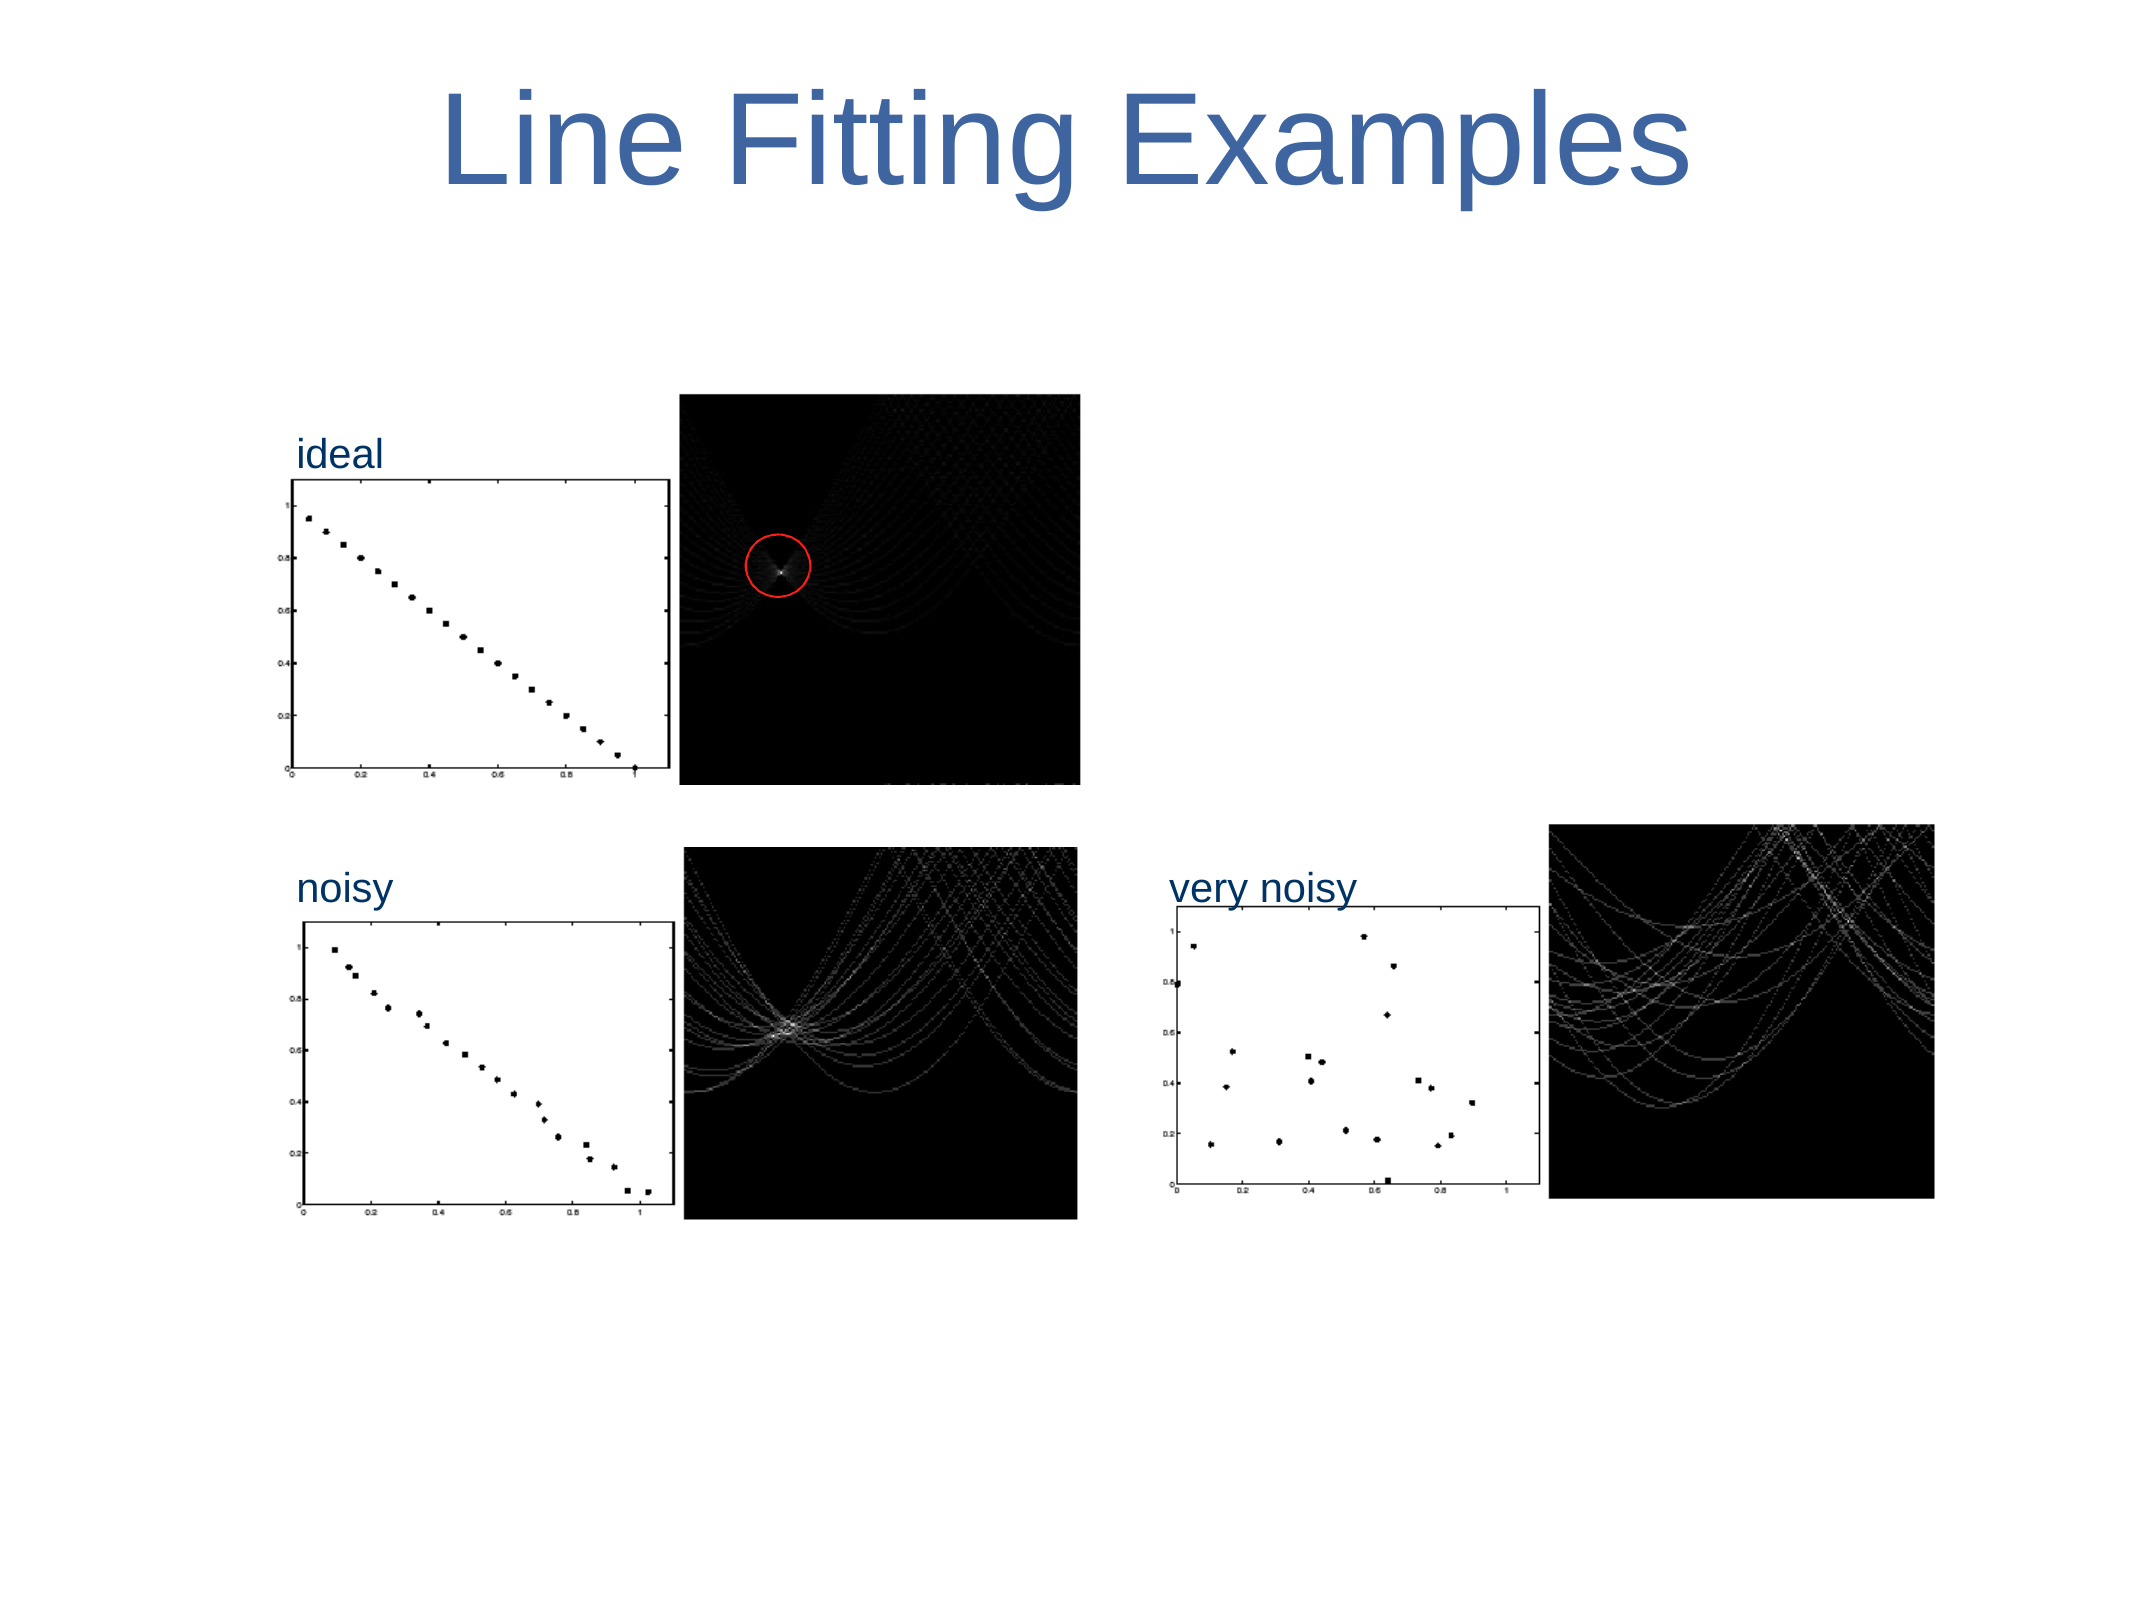

# Line Fitting Examples

ideal

noisy
very noisy
17
Memorial University of Newfoundland